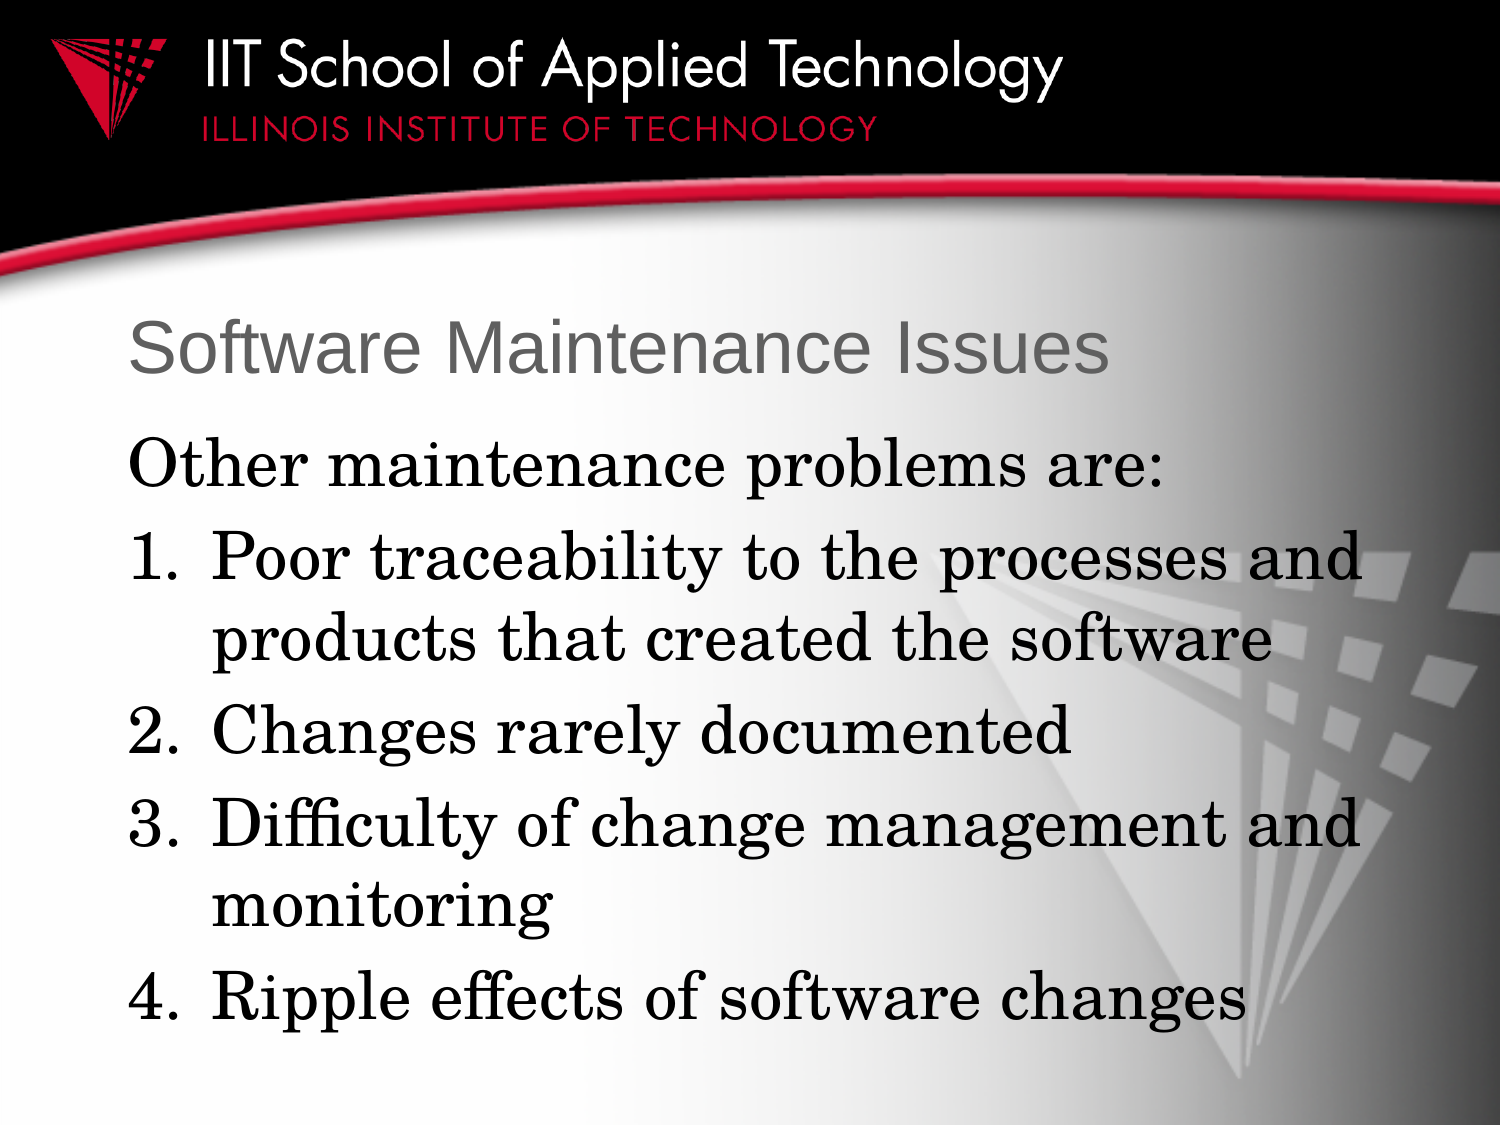

# Software Maintenance Issues
Other maintenance problems are:
Poor traceability to the processes and products that created the software
Changes rarely documented
Difficulty of change management and monitoring
Ripple effects of software changes